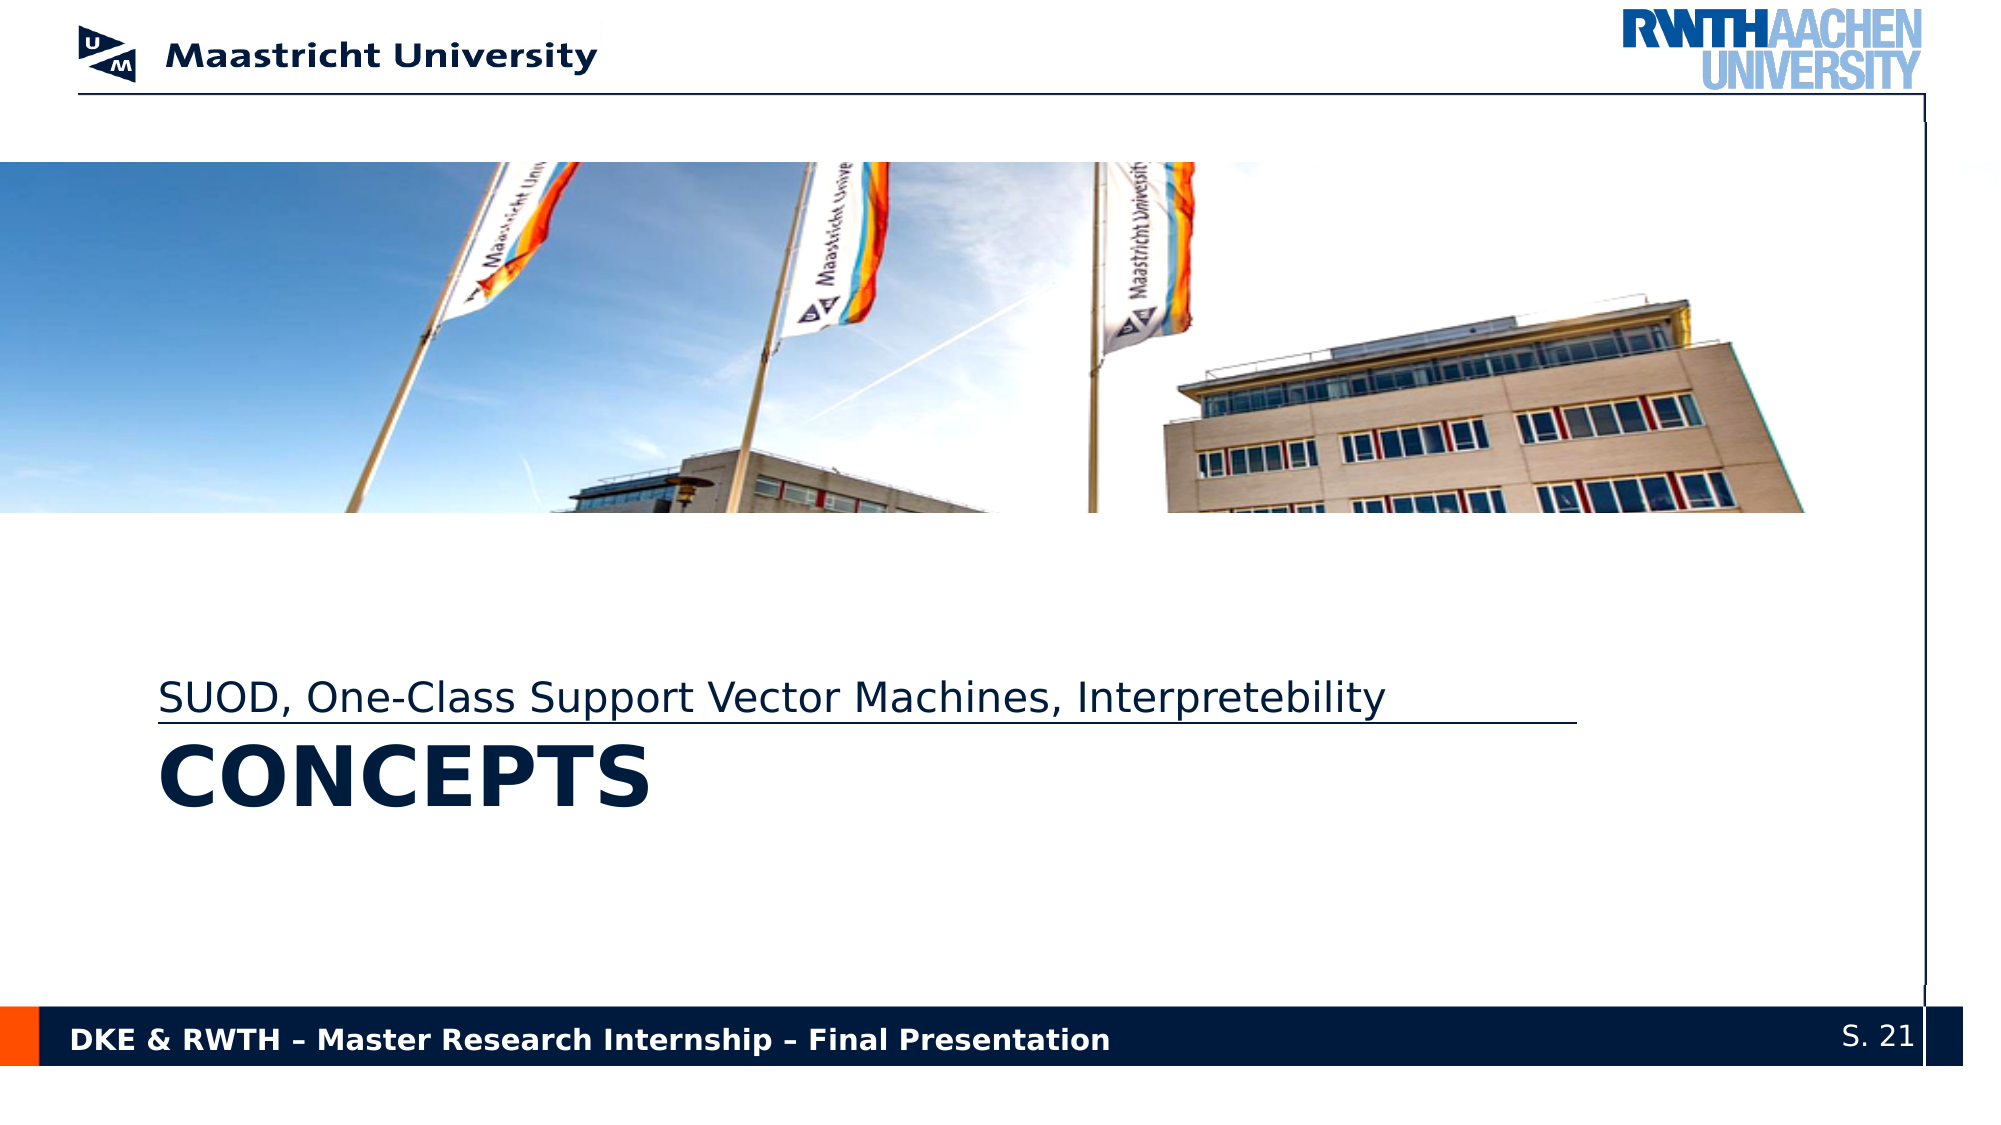

SUOD, One-Class Support Vector Machines, Interpretebility
# Concepts